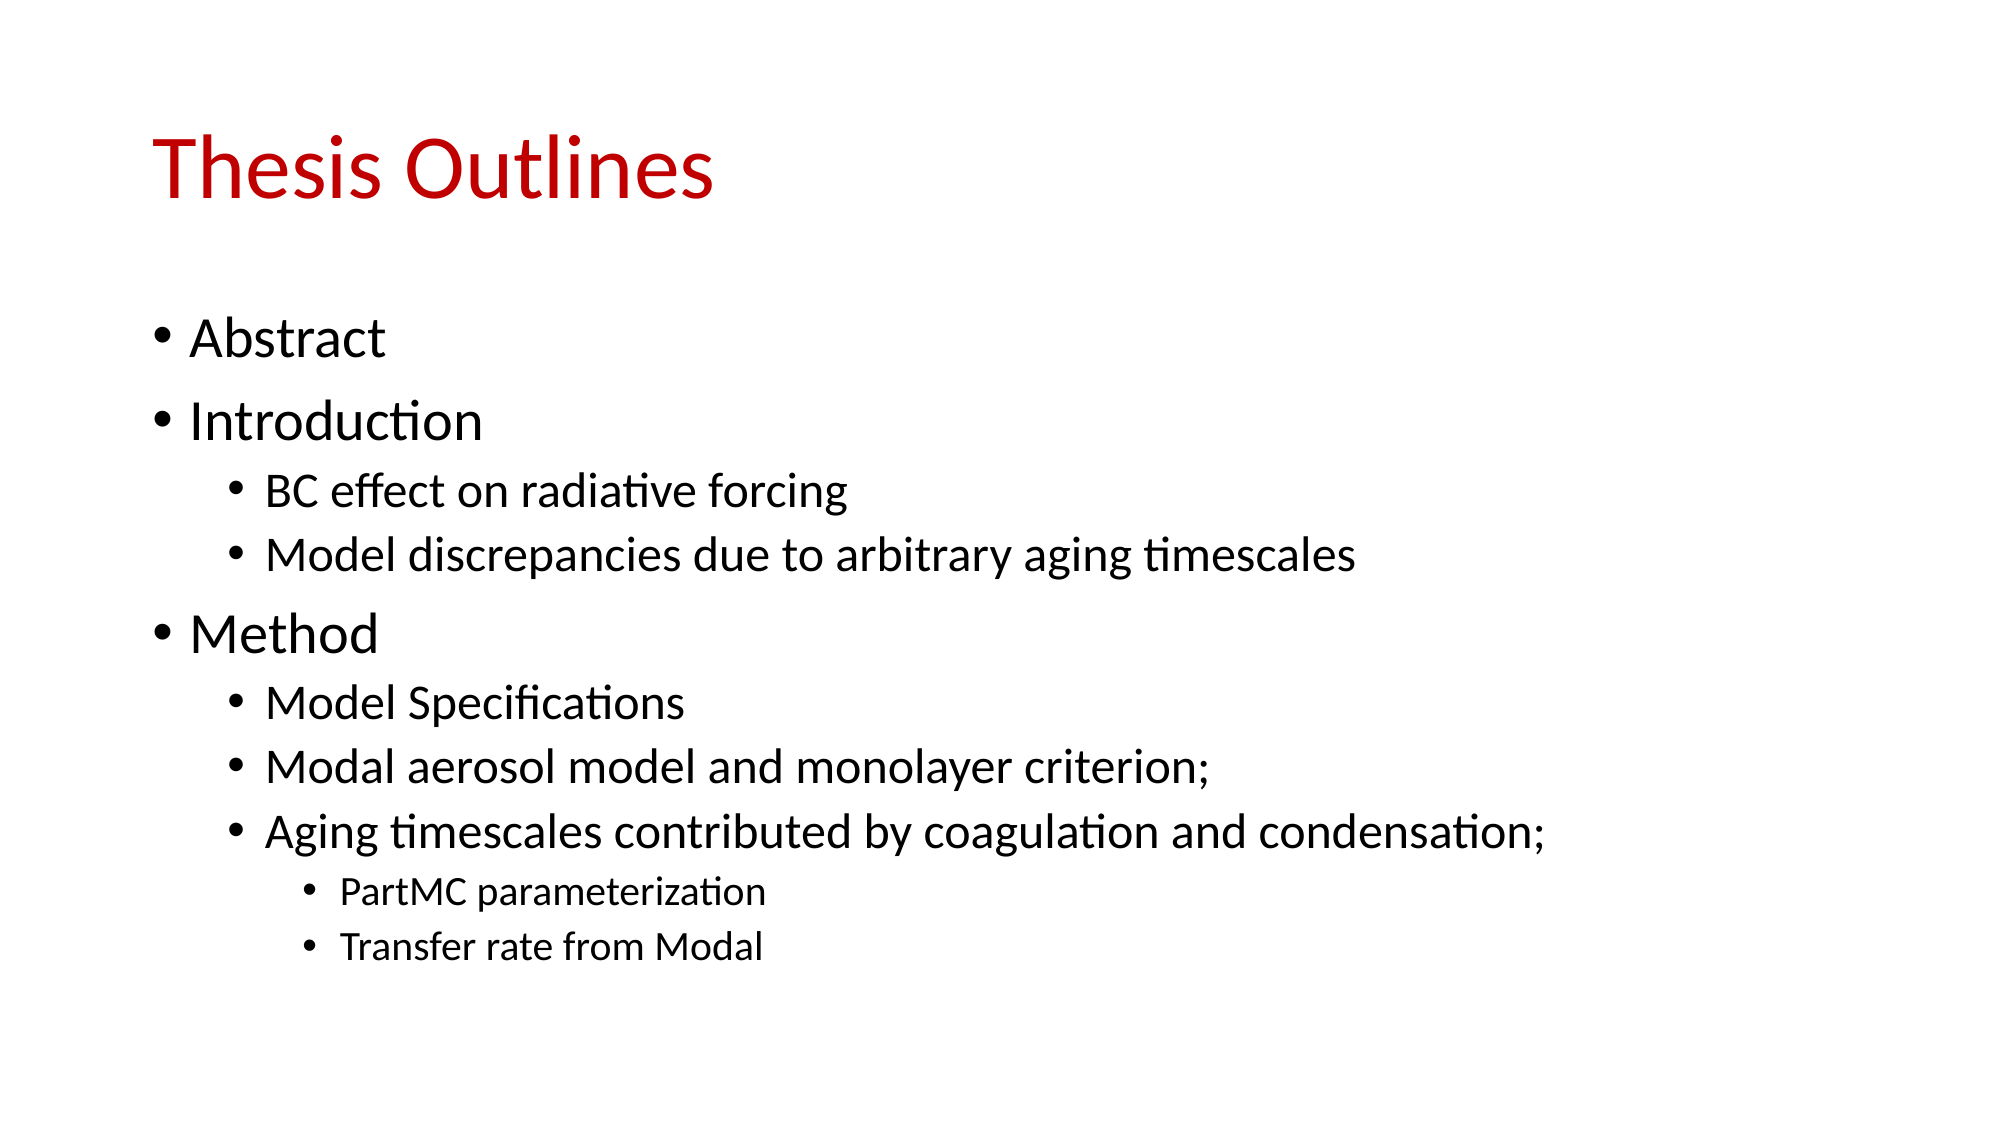

# Thesis Outlines
Abstract
Introduction
BC effect on radiative forcing
Model discrepancies due to arbitrary aging timescales
Method
Model Specifications
Modal aerosol model and monolayer criterion;
Aging timescales contributed by coagulation and condensation;
PartMC parameterization
Transfer rate from Modal